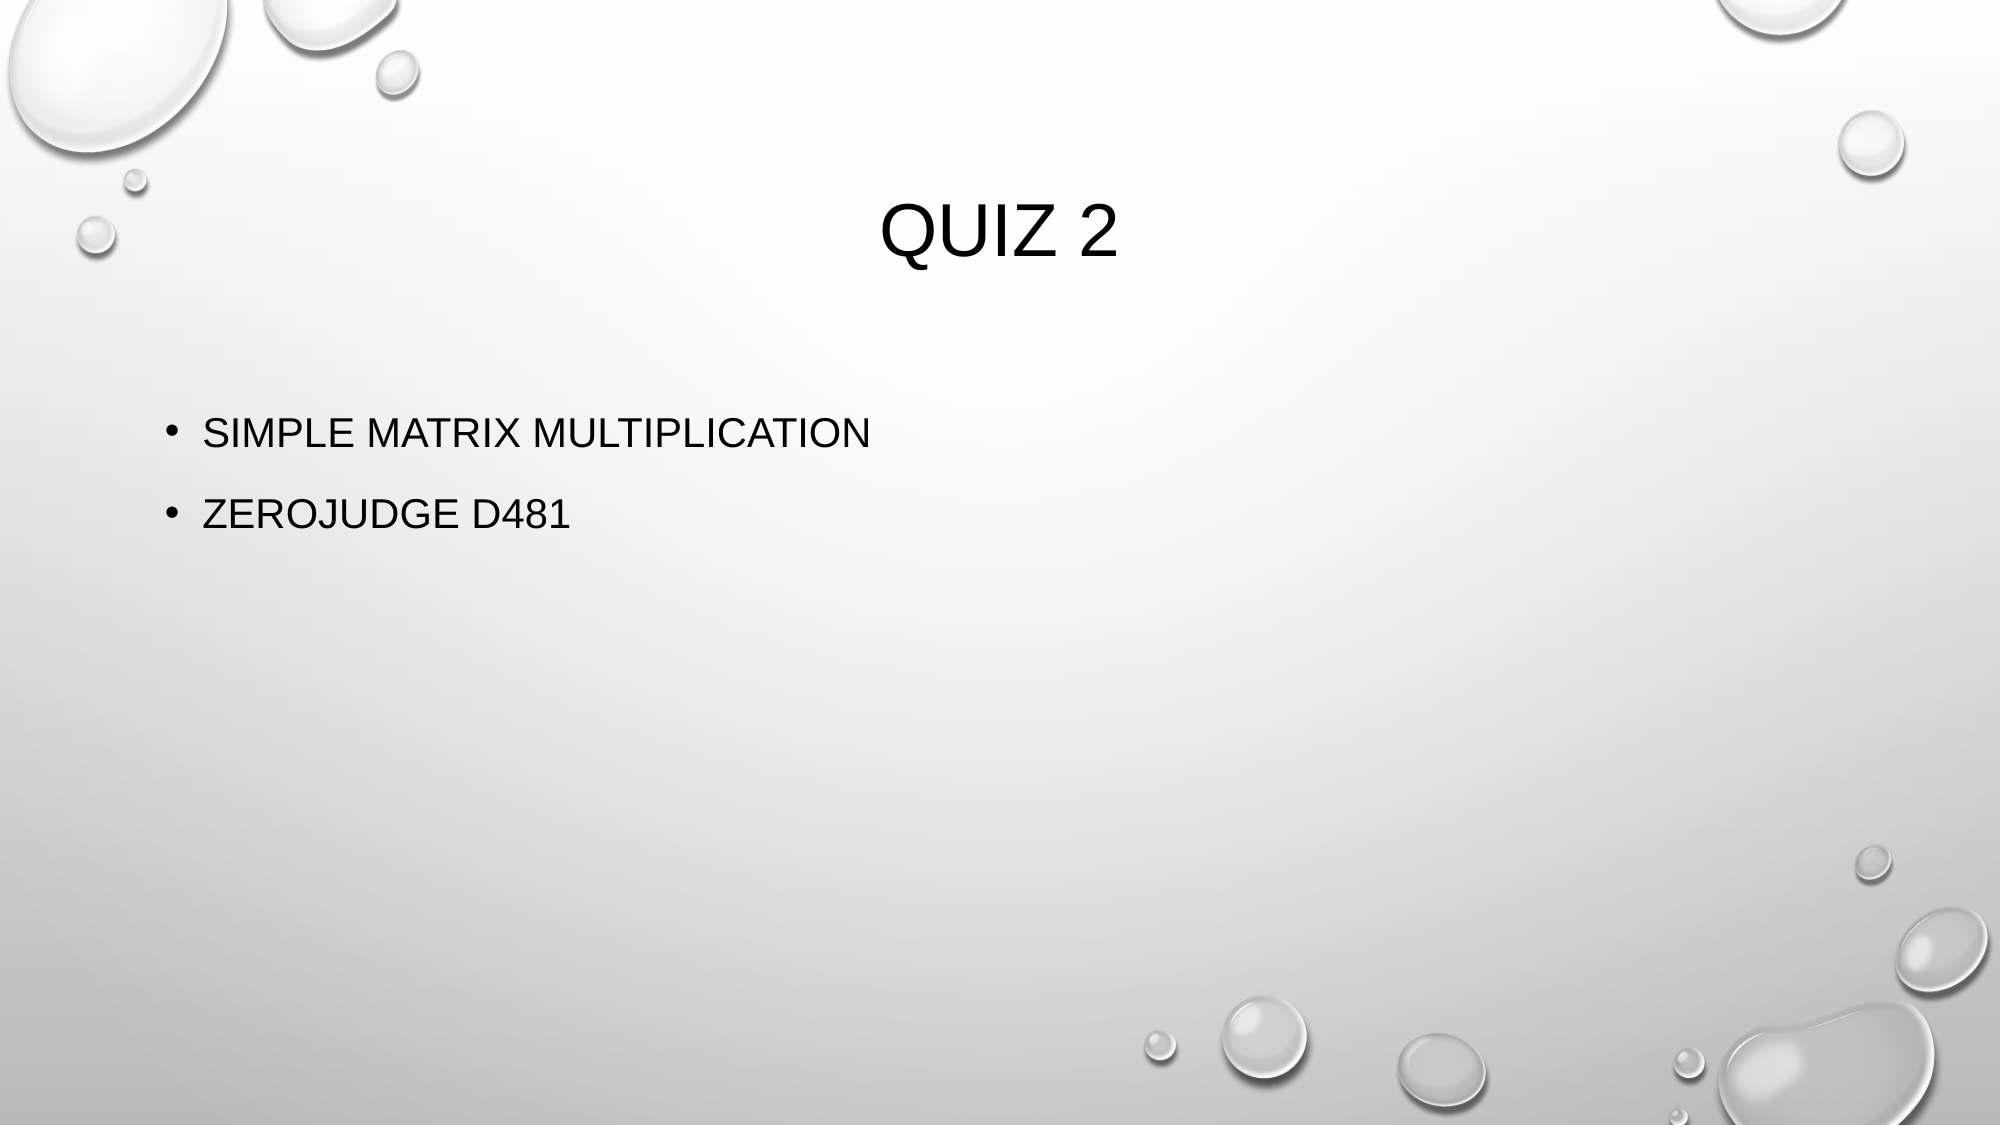

# Quiz 2
Simple matrix multiplication
Zerojudge d481